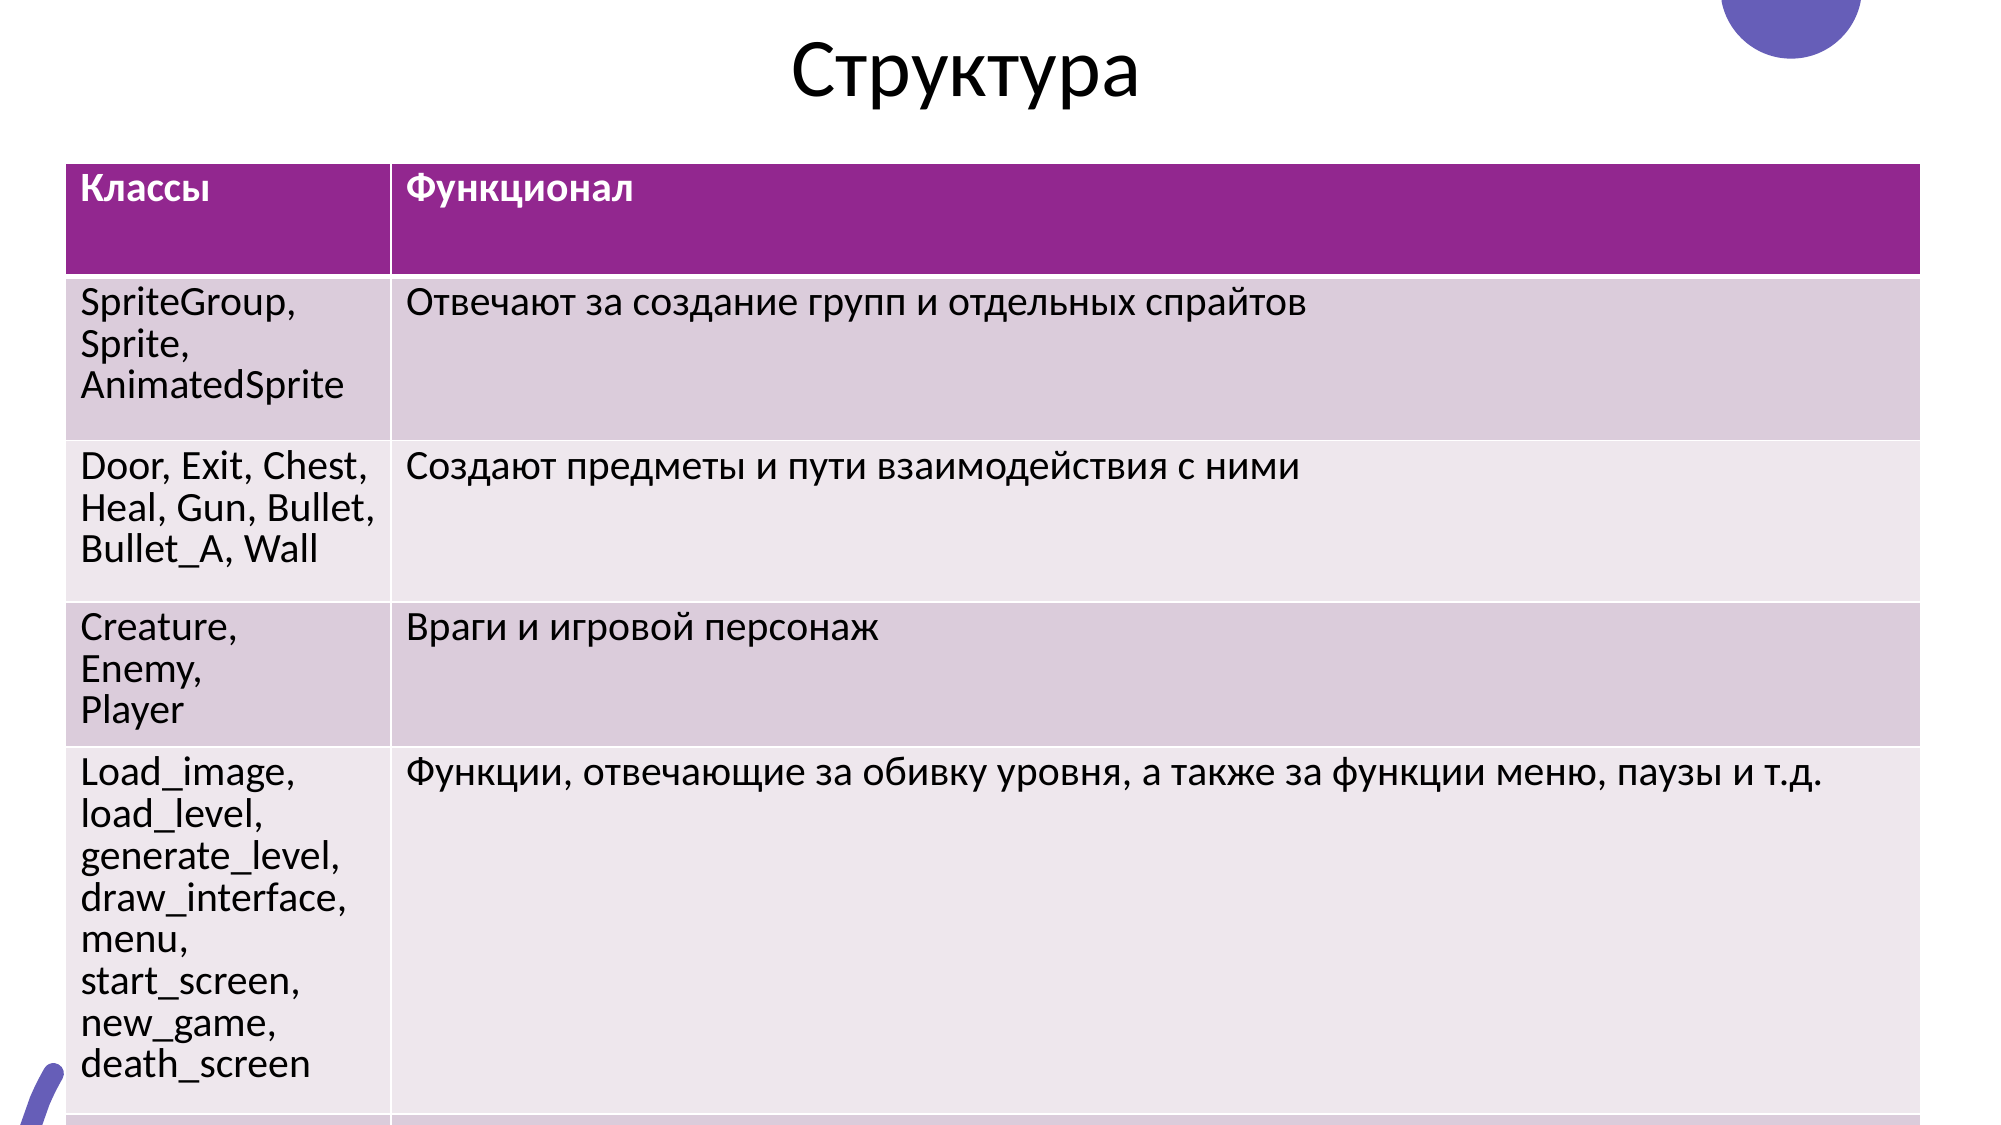

# Структура
| Классы | Функционал |
| --- | --- |
| SpriteGroup, Sprite, AnimatedSprite | Отвечают за создание групп и отдельных спрайтов |
| Door, Exit, Chest, Heal, Gun, Bullet, Bullet\_A, Wall | Создают предметы и пути взаимодействия с ними |
| Creature, Enemy, Player | Враги и игровой персонаж |
| Load\_image, load\_level, generate\_level, draw\_interface, menu, start\_screen, new\_game, death\_screen | Функции, отвечающие за обивку уровня, а также за функции меню, паузы и т.д. |
|  |  |